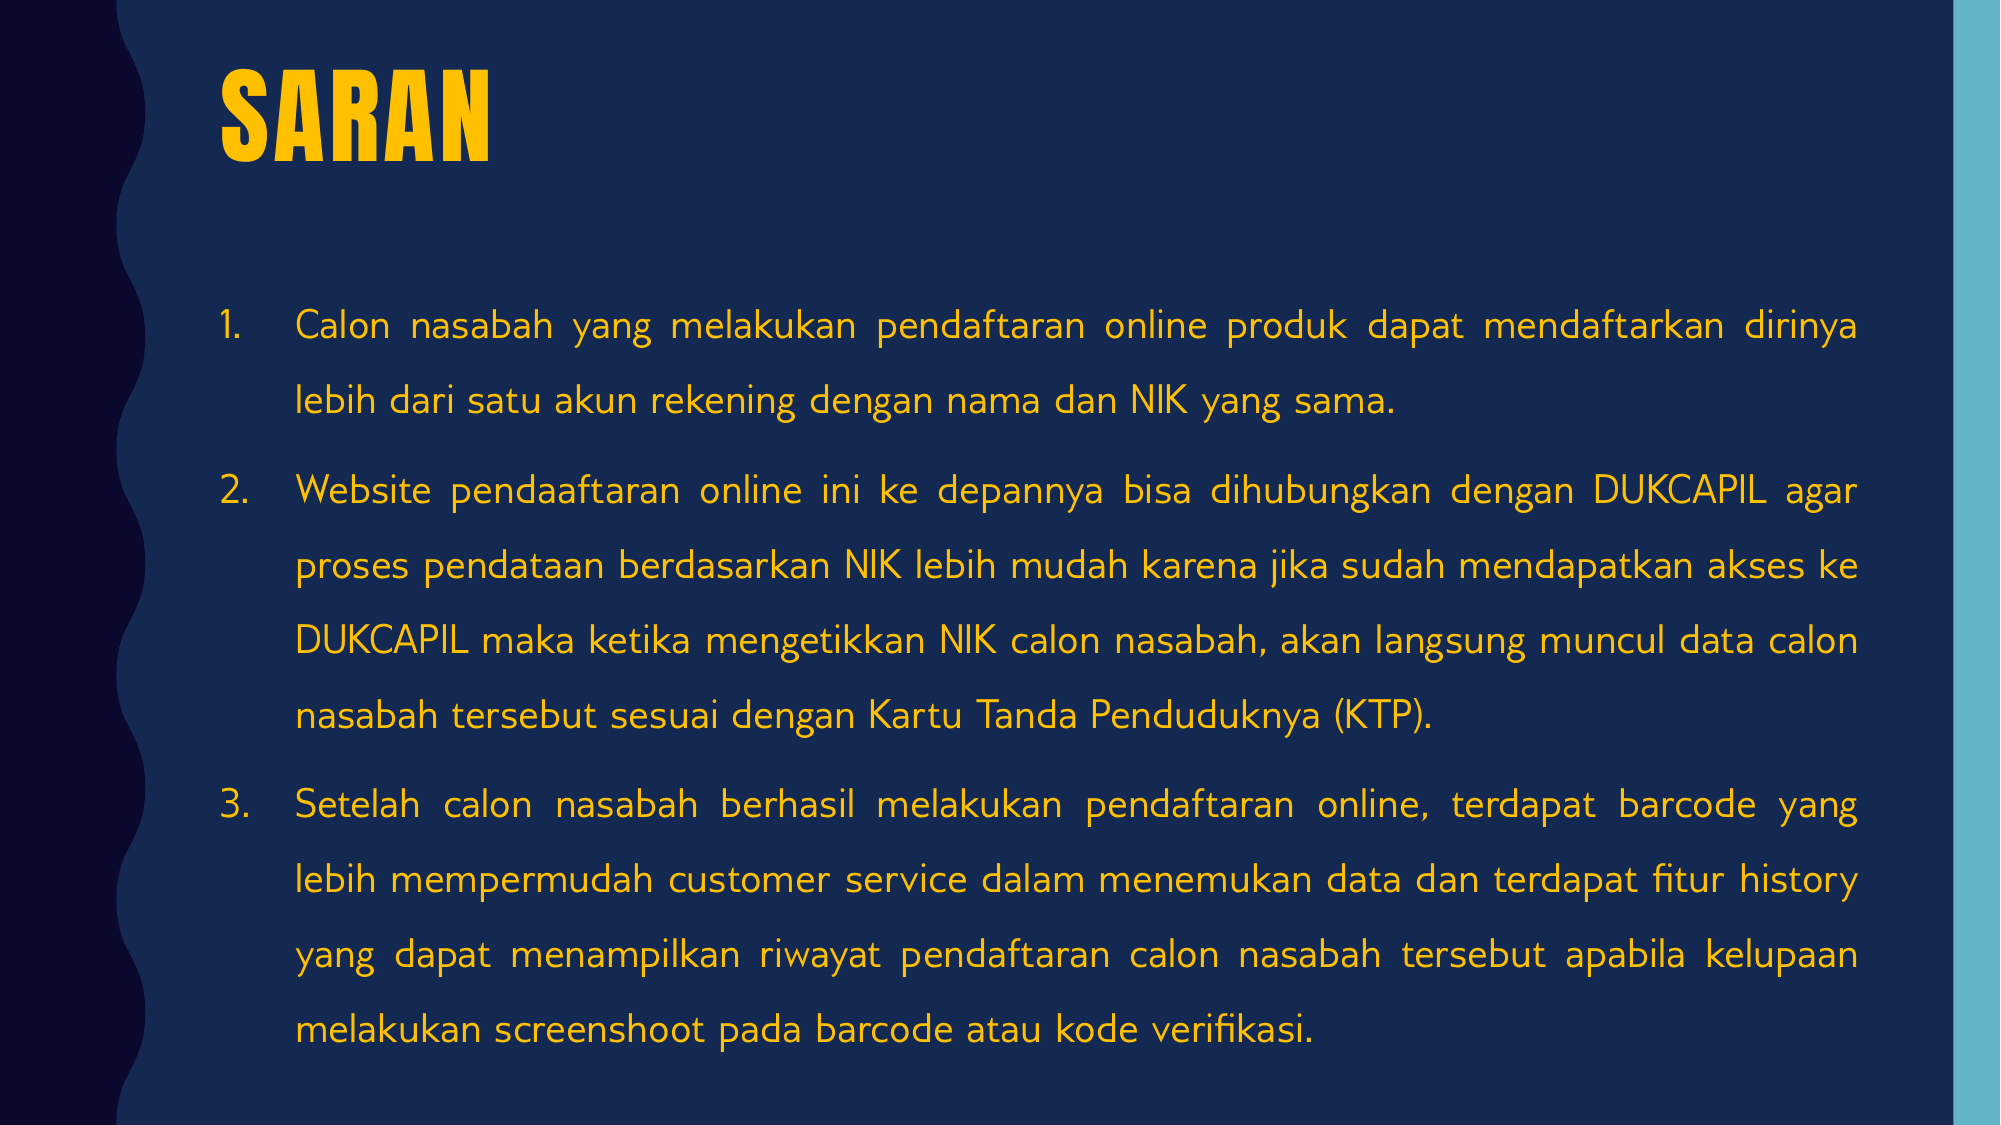

# Saran
Calon nasabah yang melakukan pendaftaran online produk dapat mendaftarkan dirinya lebih dari satu akun rekening dengan nama dan NIK yang sama.
Website pendaaftaran online ini ke depannya bisa dihubungkan dengan DUKCAPIL agar proses pendataan berdasarkan NIK lebih mudah karena jika sudah mendapatkan akses ke DUKCAPIL maka ketika mengetikkan NIK calon nasabah, akan langsung muncul data calon nasabah tersebut sesuai dengan Kartu Tanda Penduduknya (KTP).
Setelah calon nasabah berhasil melakukan pendaftaran online, terdapat barcode yang lebih mempermudah customer service dalam menemukan data dan terdapat fitur history yang dapat menampilkan riwayat pendaftaran calon nasabah tersebut apabila kelupaan melakukan screenshoot pada barcode atau kode verifikasi.